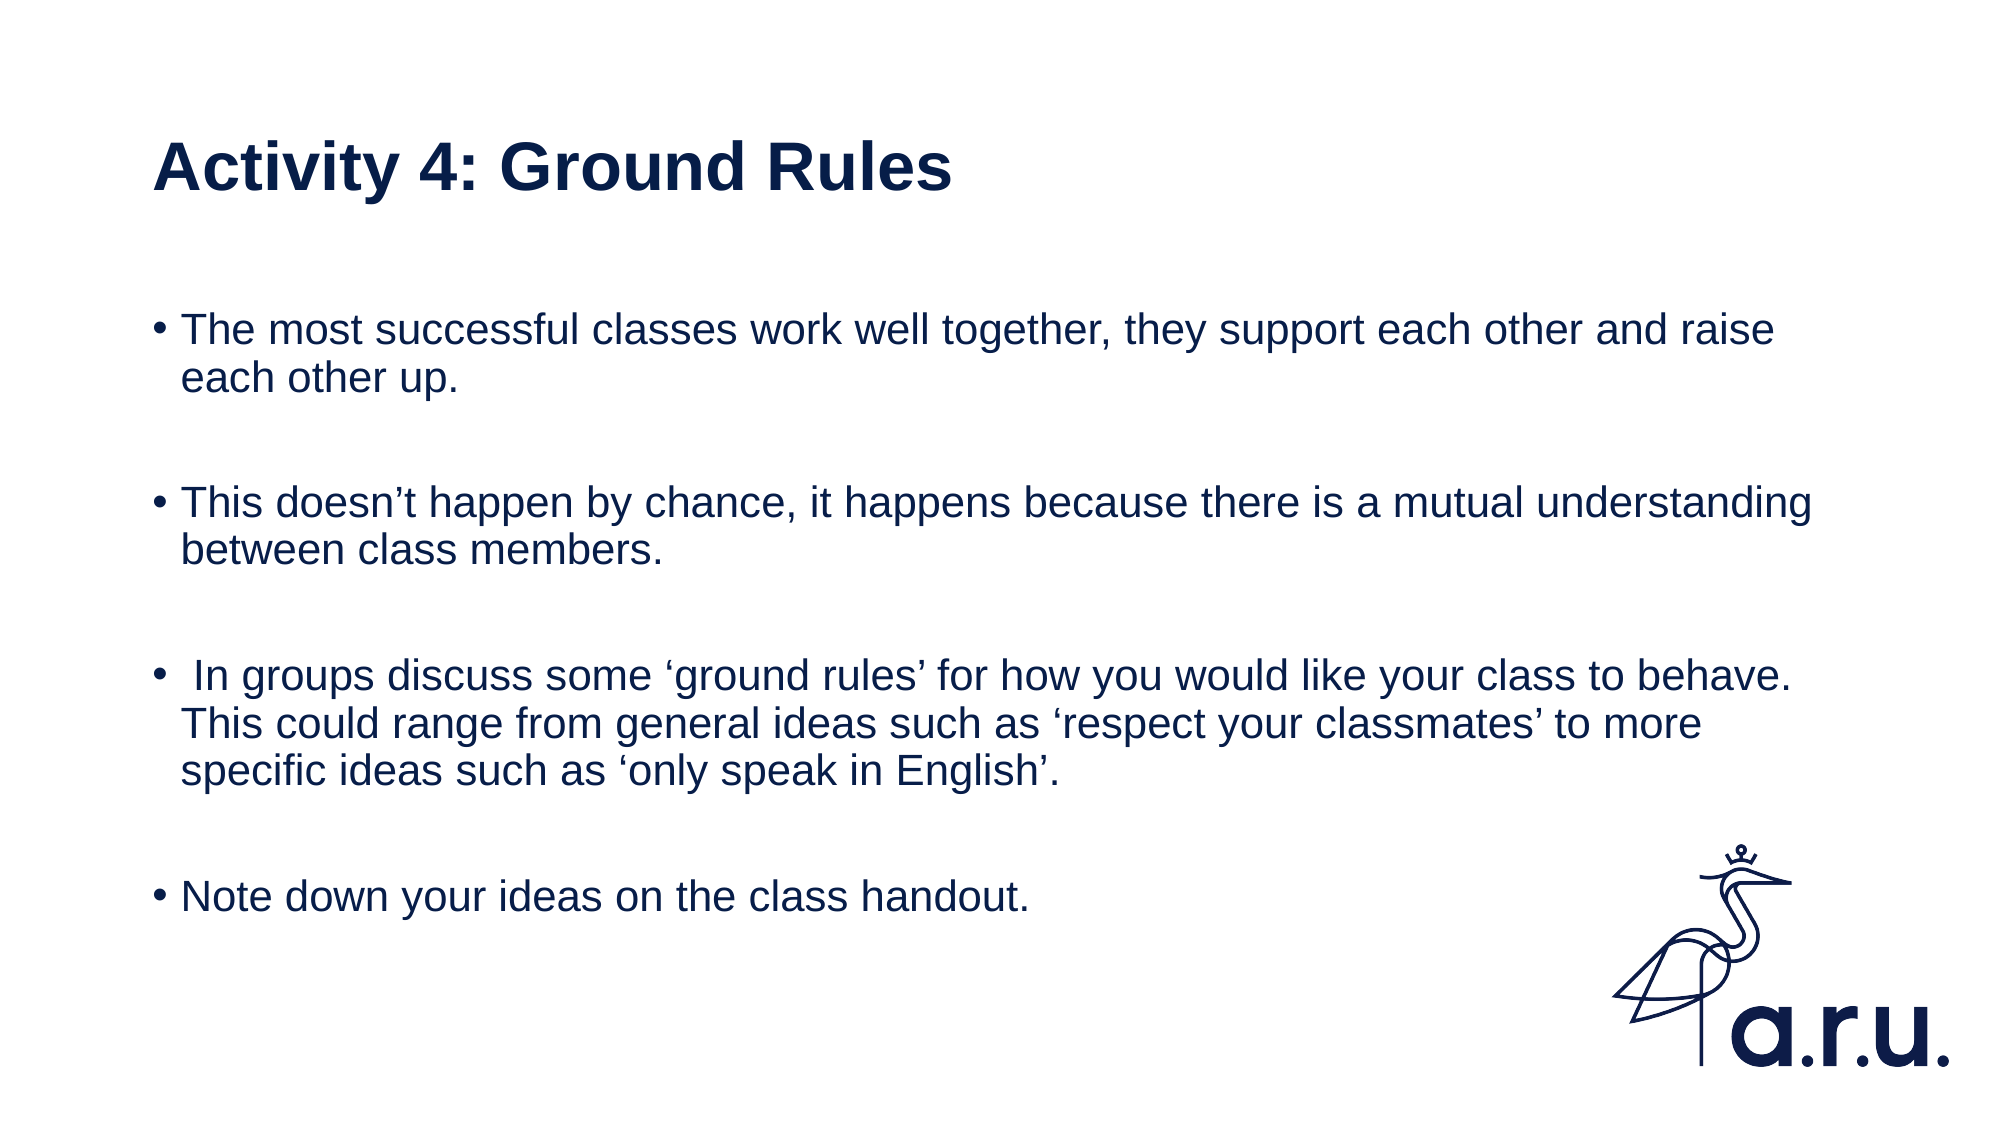

# Activity 4: Ground Rules
The most successful classes work well together, they support each other and raise each other up.

This doesn’t happen by chance, it happens because there is a mutual understanding between class members.

 In groups discuss some ‘ground rules’ for how you would like your class to behave. This could range from general ideas such as ‘respect your classmates’ to more specific ideas such as ‘only speak in English’.

Note down your ideas on the class handout.